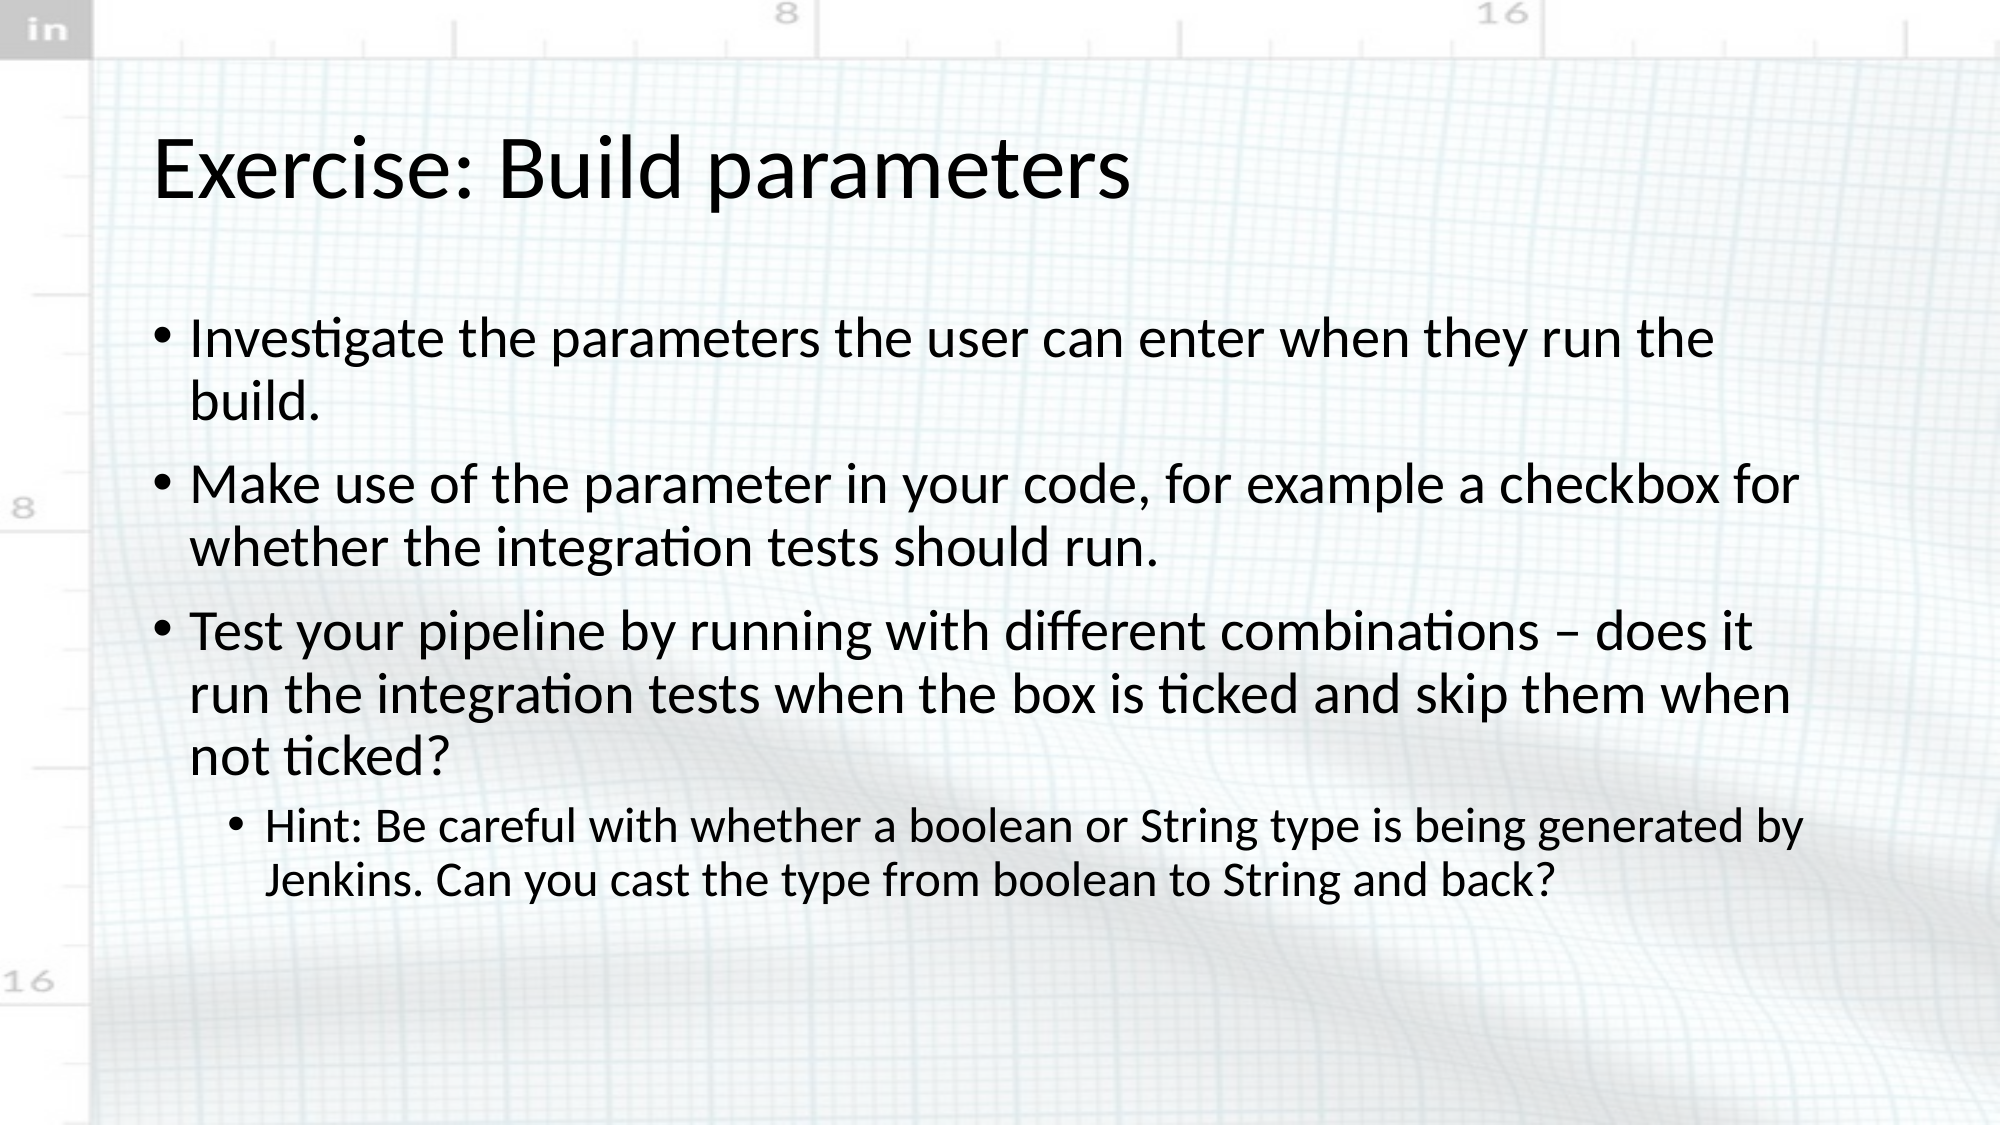

# Exercise: Build parameters
Investigate the parameters the user can enter when they run the build.
Make use of the parameter in your code, for example a checkbox for whether the integration tests should run.
Test your pipeline by running with different combinations – does it run the integration tests when the box is ticked and skip them when not ticked?
Hint: Be careful with whether a boolean or String type is being generated by Jenkins. Can you cast the type from boolean to String and back?